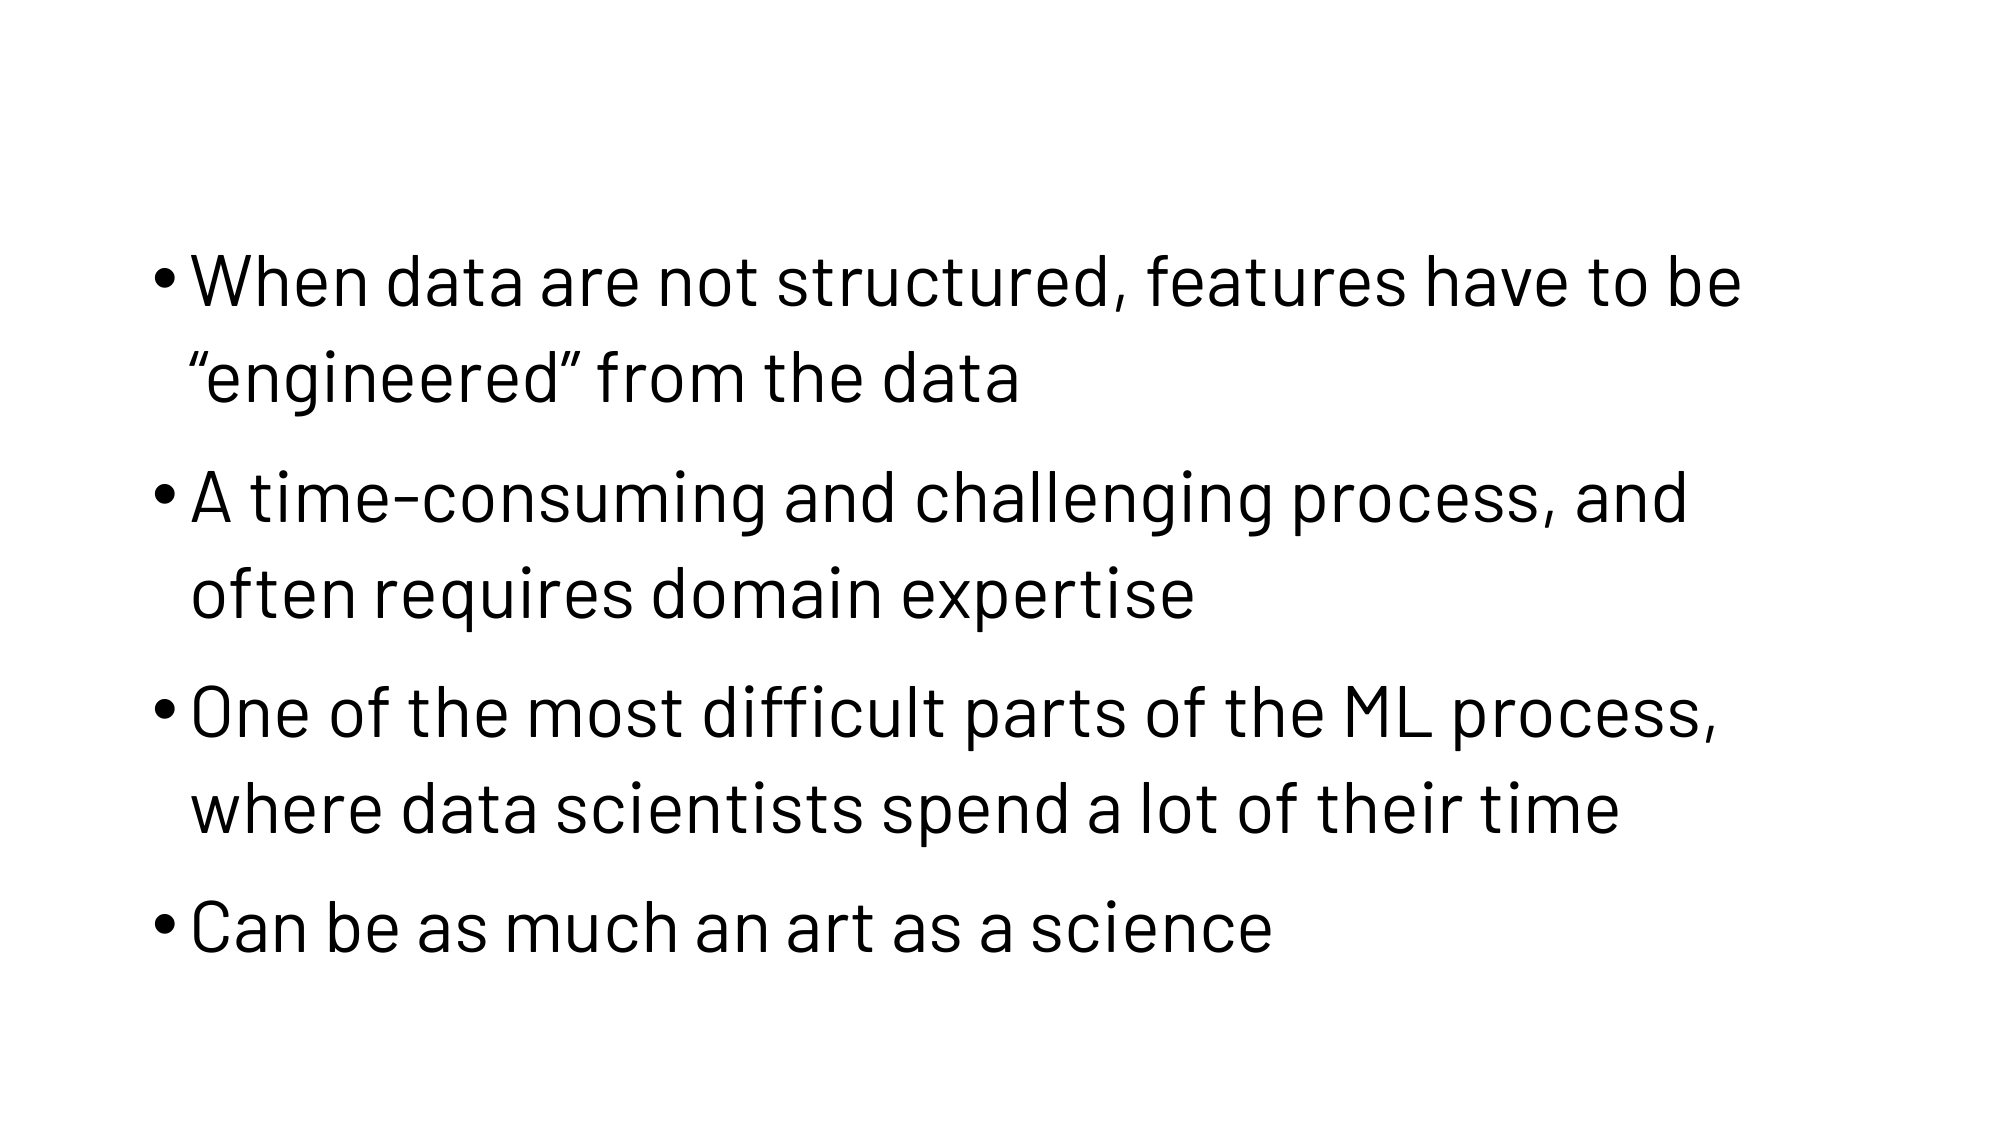

When data are not structured, features have to be “engineered” from the data
A time-consuming and challenging process, and often requires domain expertise
One of the most difficult parts of the ML process, where data scientists spend a lot of their time
Can be as much an art as a science